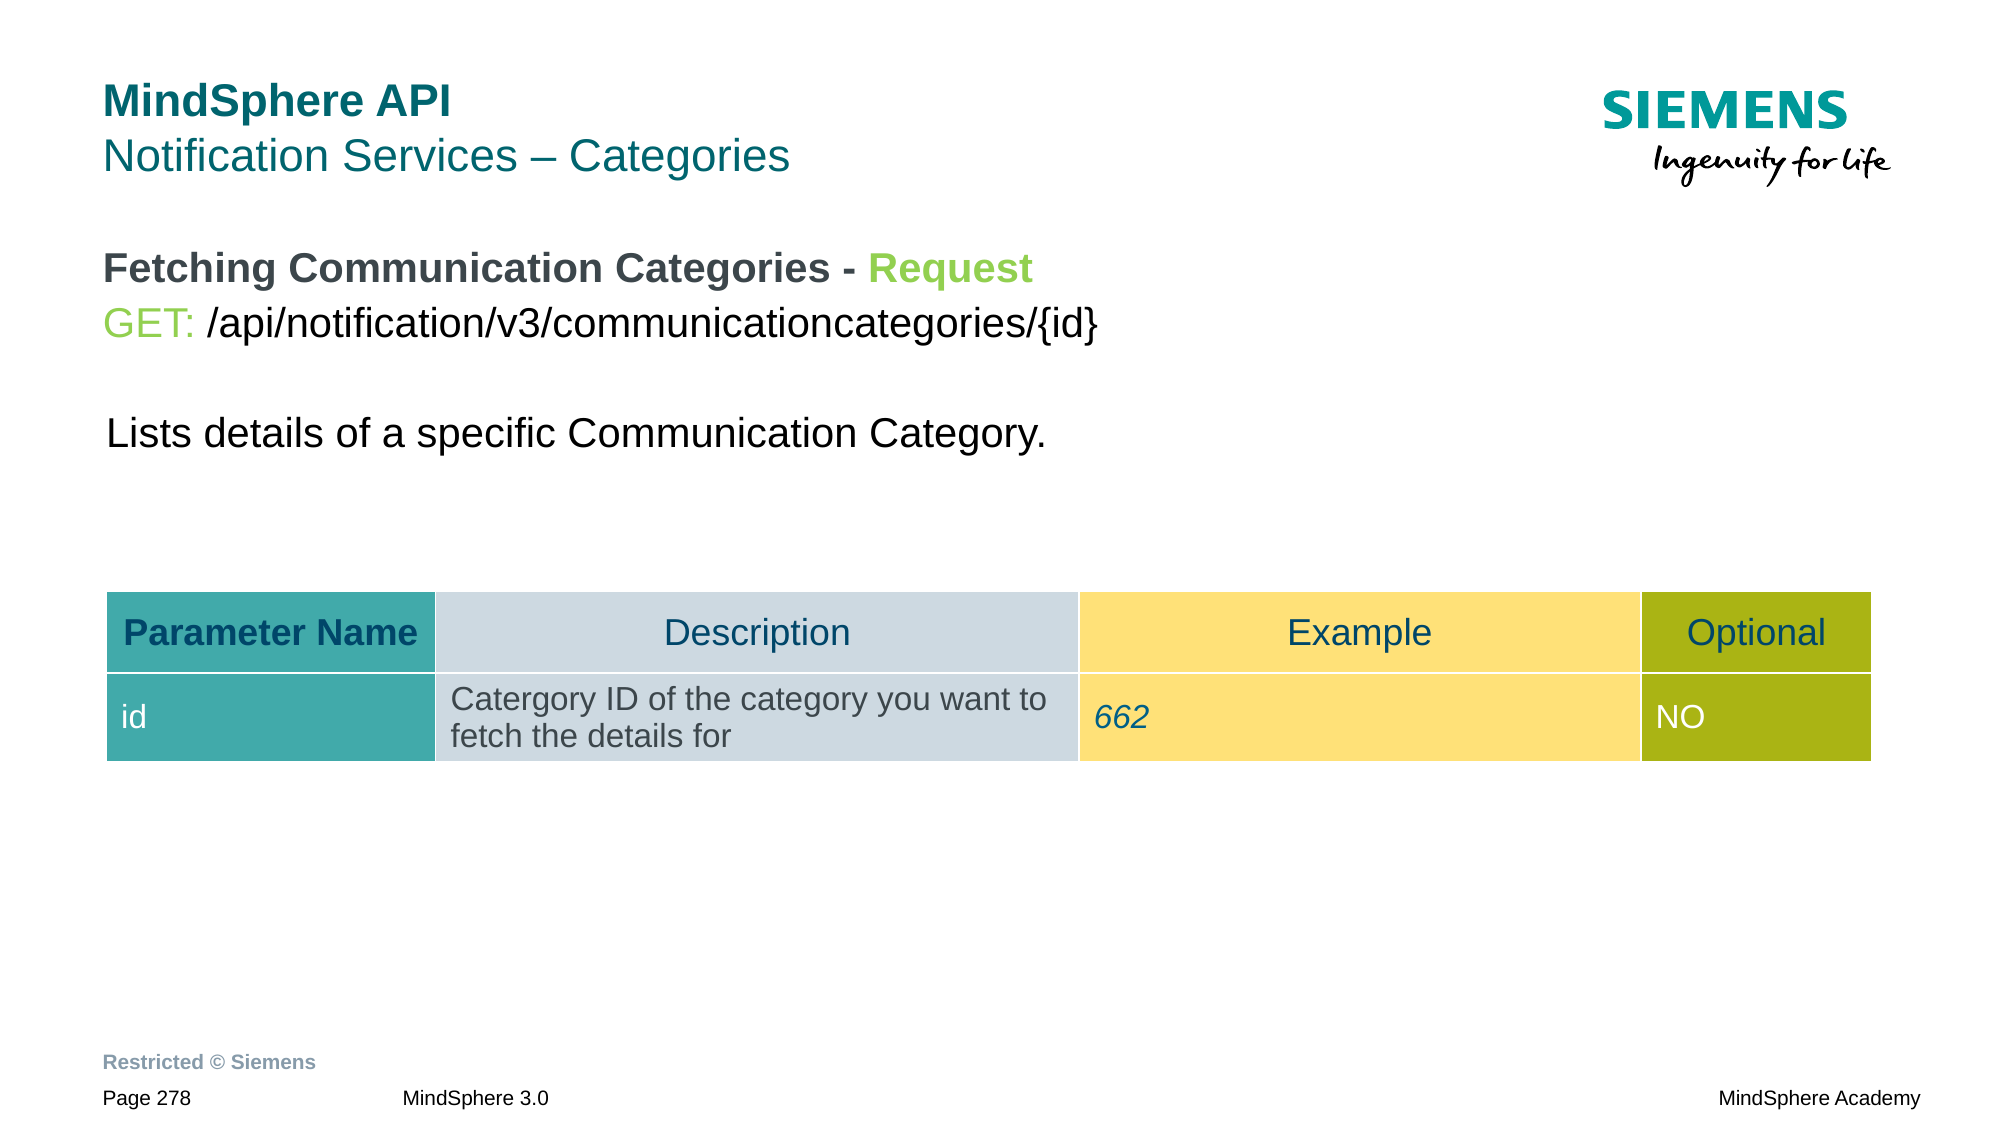

# MindSphere API Notification Services – Categories
Fetching Communication Categories - Request
GET: /api/notification/v3/communicationcategories/{id}

Lists details of a specific Communication Category.

| Parameter Name | Description | Example | Optional |
| --- | --- | --- | --- |
| id | Catergory ID of the category you want to fetch the details for | 662 | NO |